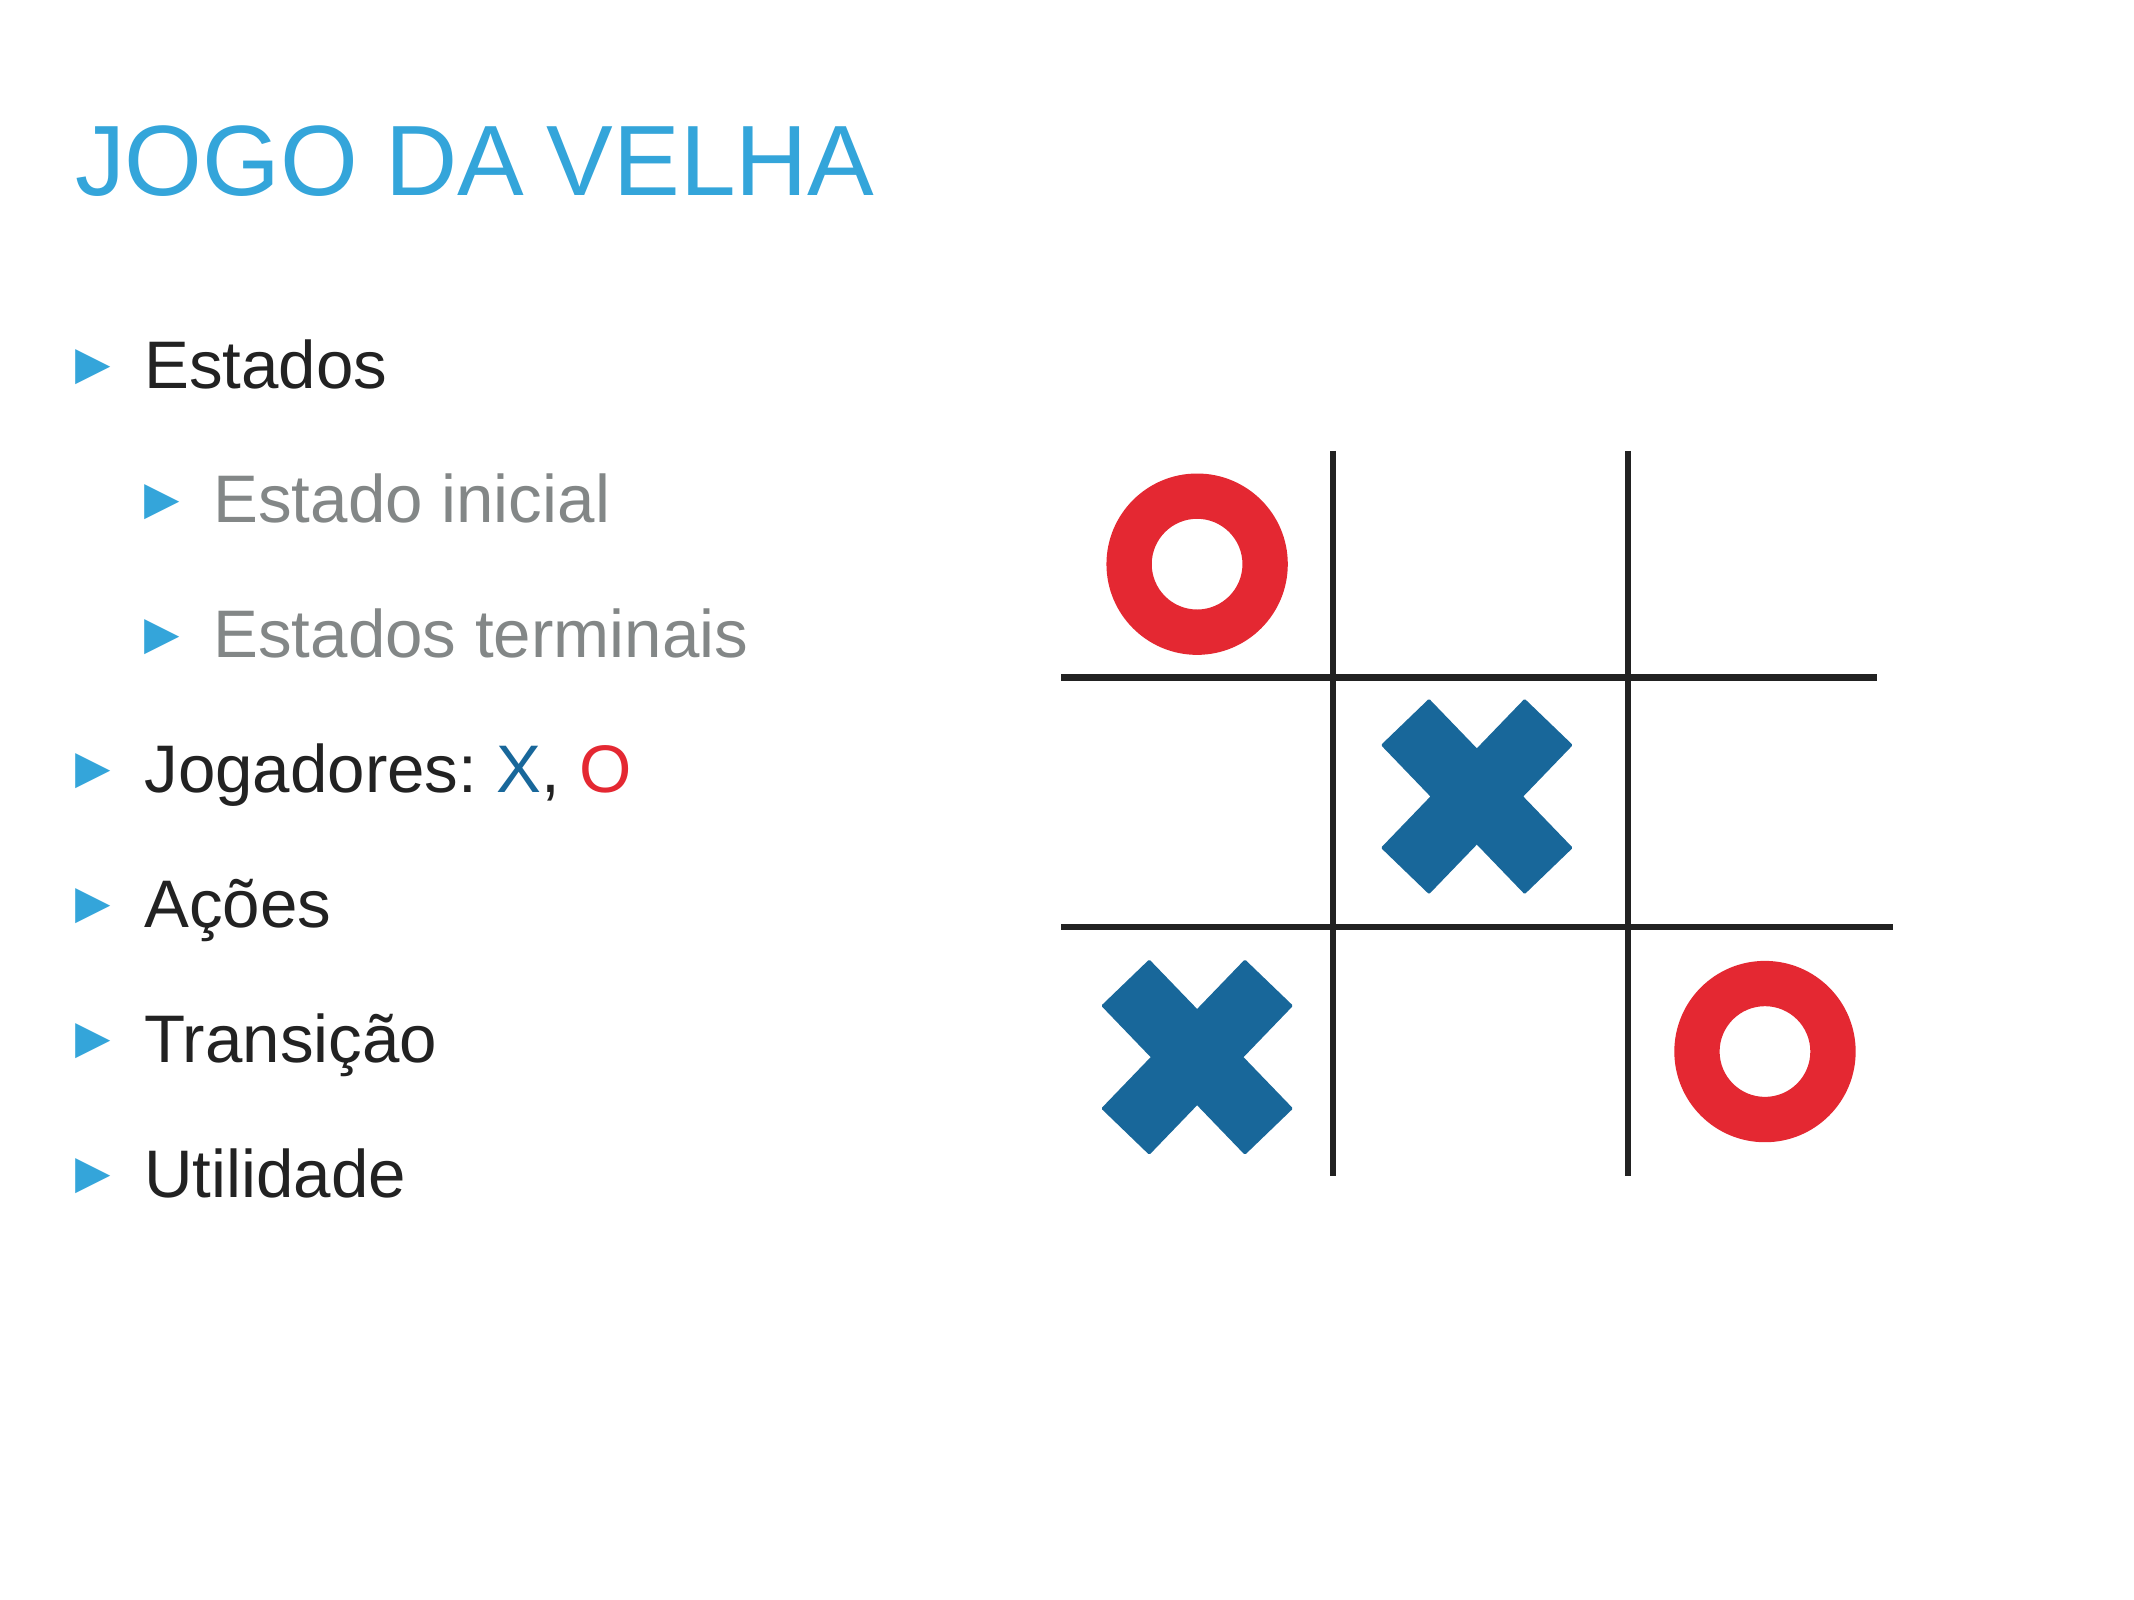

# jogo da velha
Estados
Estado inicial
Estados terminais
Jogadores: X, O
Ações
Transição
Utilidade